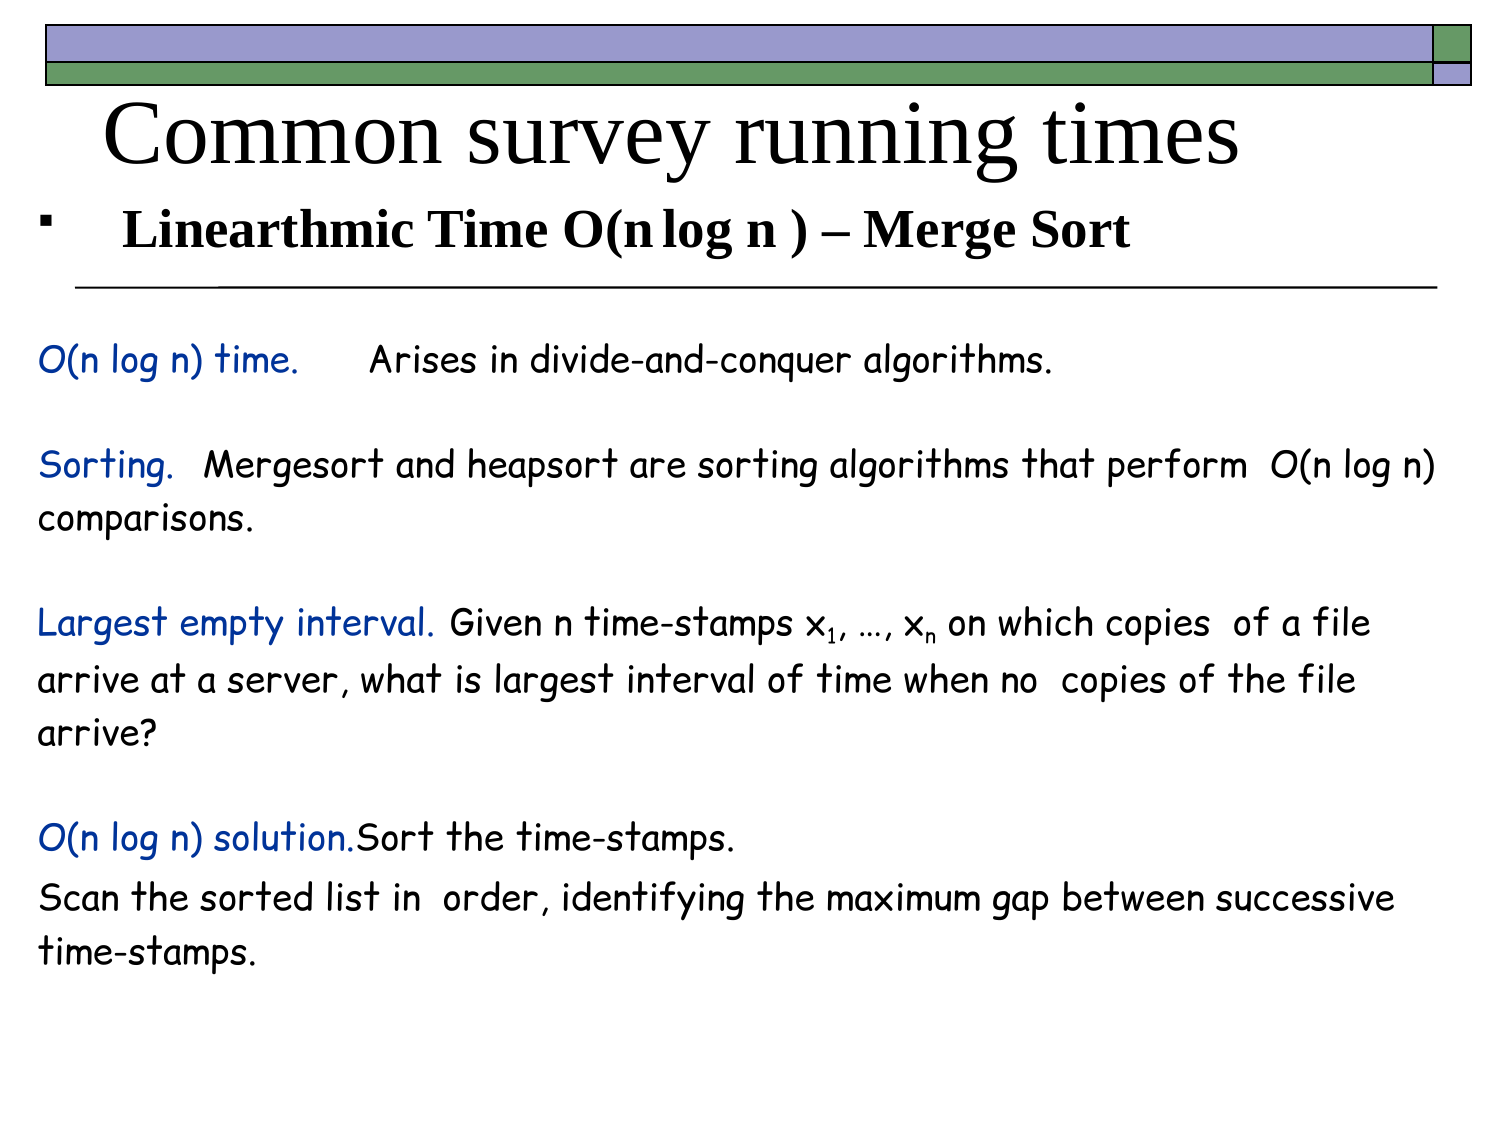

# Common survey running times
Linearthmic Time O(n log n ) – Merge Sort

O(n log n) time.	Arises in divide-and-conquer algorithms.

Sorting.	Mergesort and heapsort are sorting algorithms that perform  O(n log n) comparisons.

Largest empty interval.	Given n time-stamps x1, …, xn on which copies  of a file arrive at a server, what is largest interval of time when no  copies of the file arrive?

O(n log n) solution.Sort the time-stamps.
Scan the sorted list in  order, identifying the maximum gap between successive time-stamps.